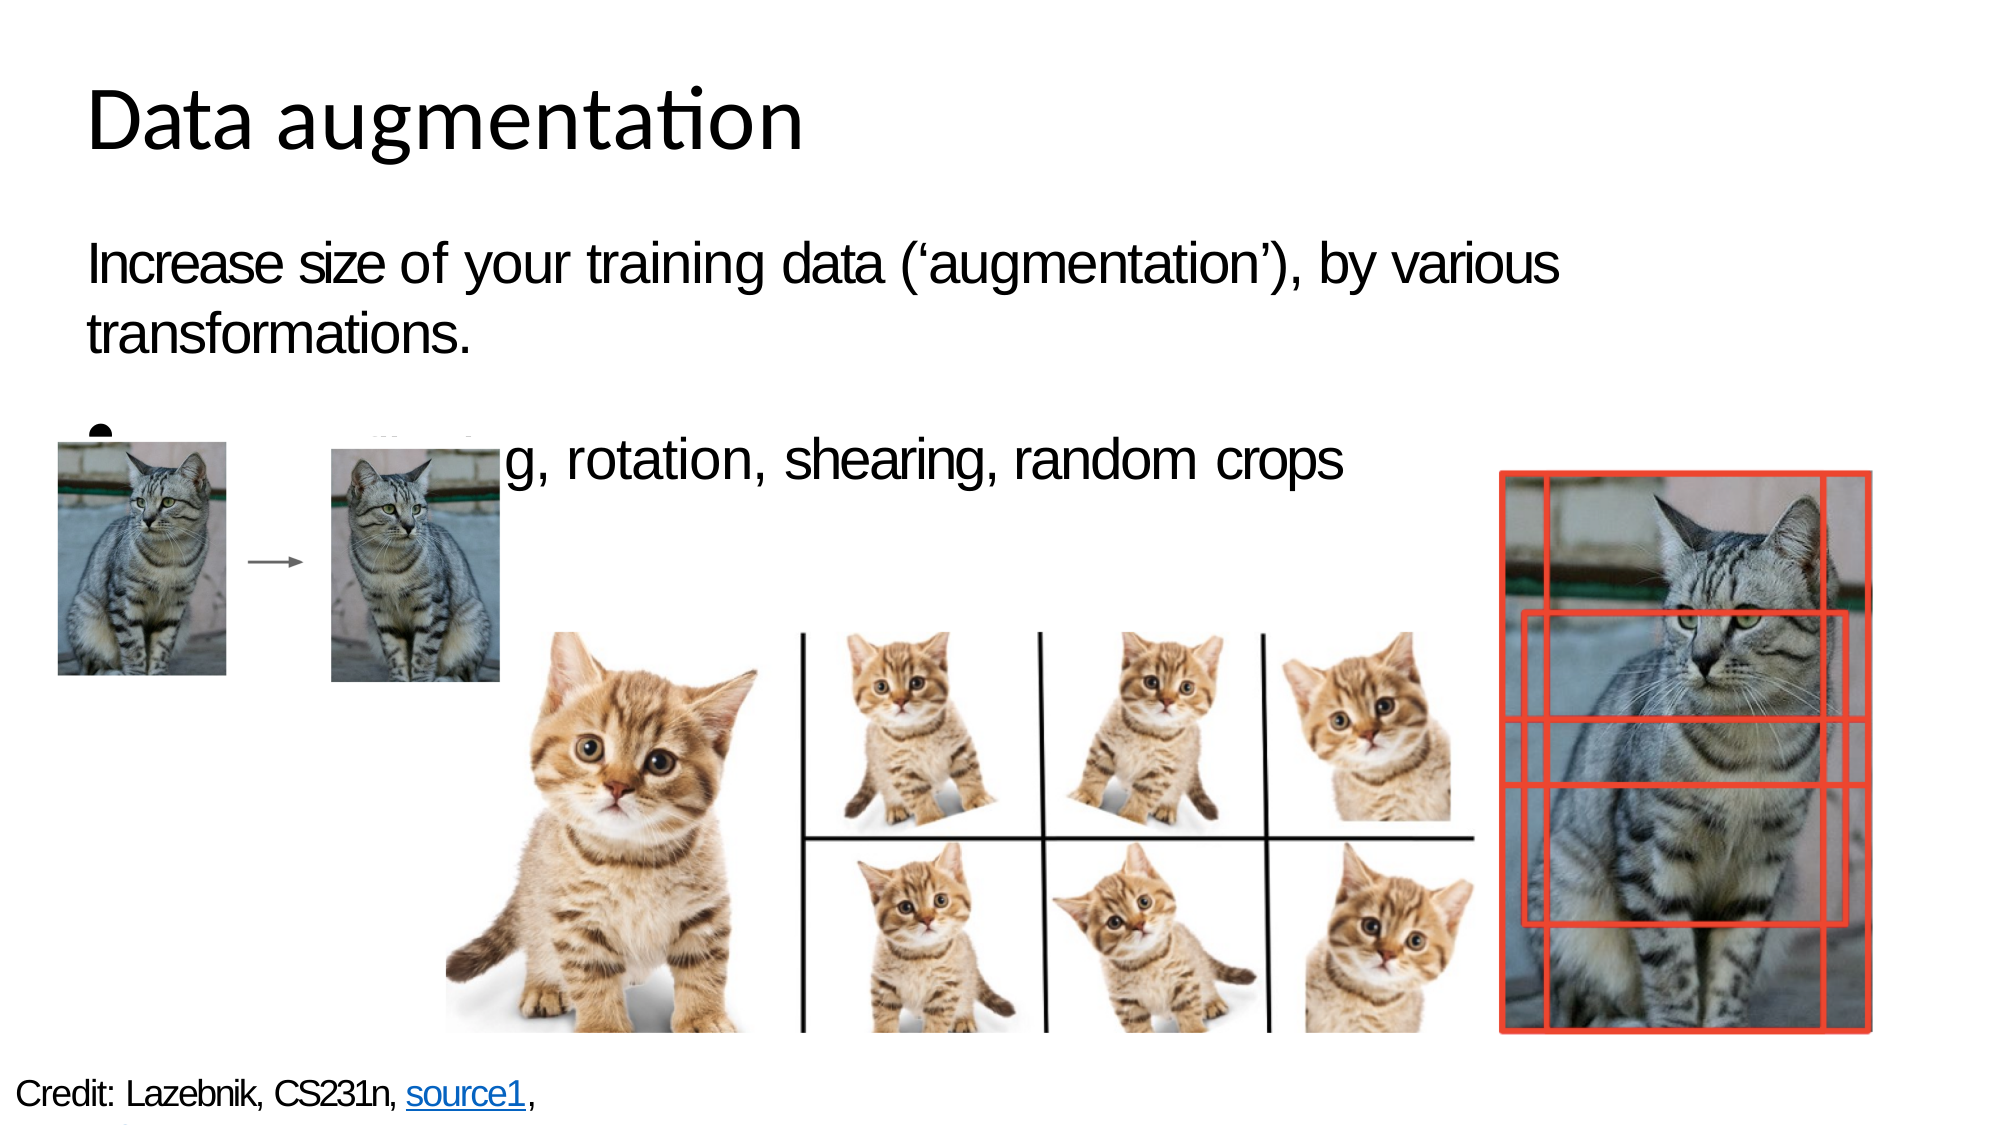

# Data augmentation
Increase size of your training data (‘augmentation’), by various transformations.
Geometric: flipping, rotation, shearing, random crops

Credit: Lazebnik, CS231n, source1, source2